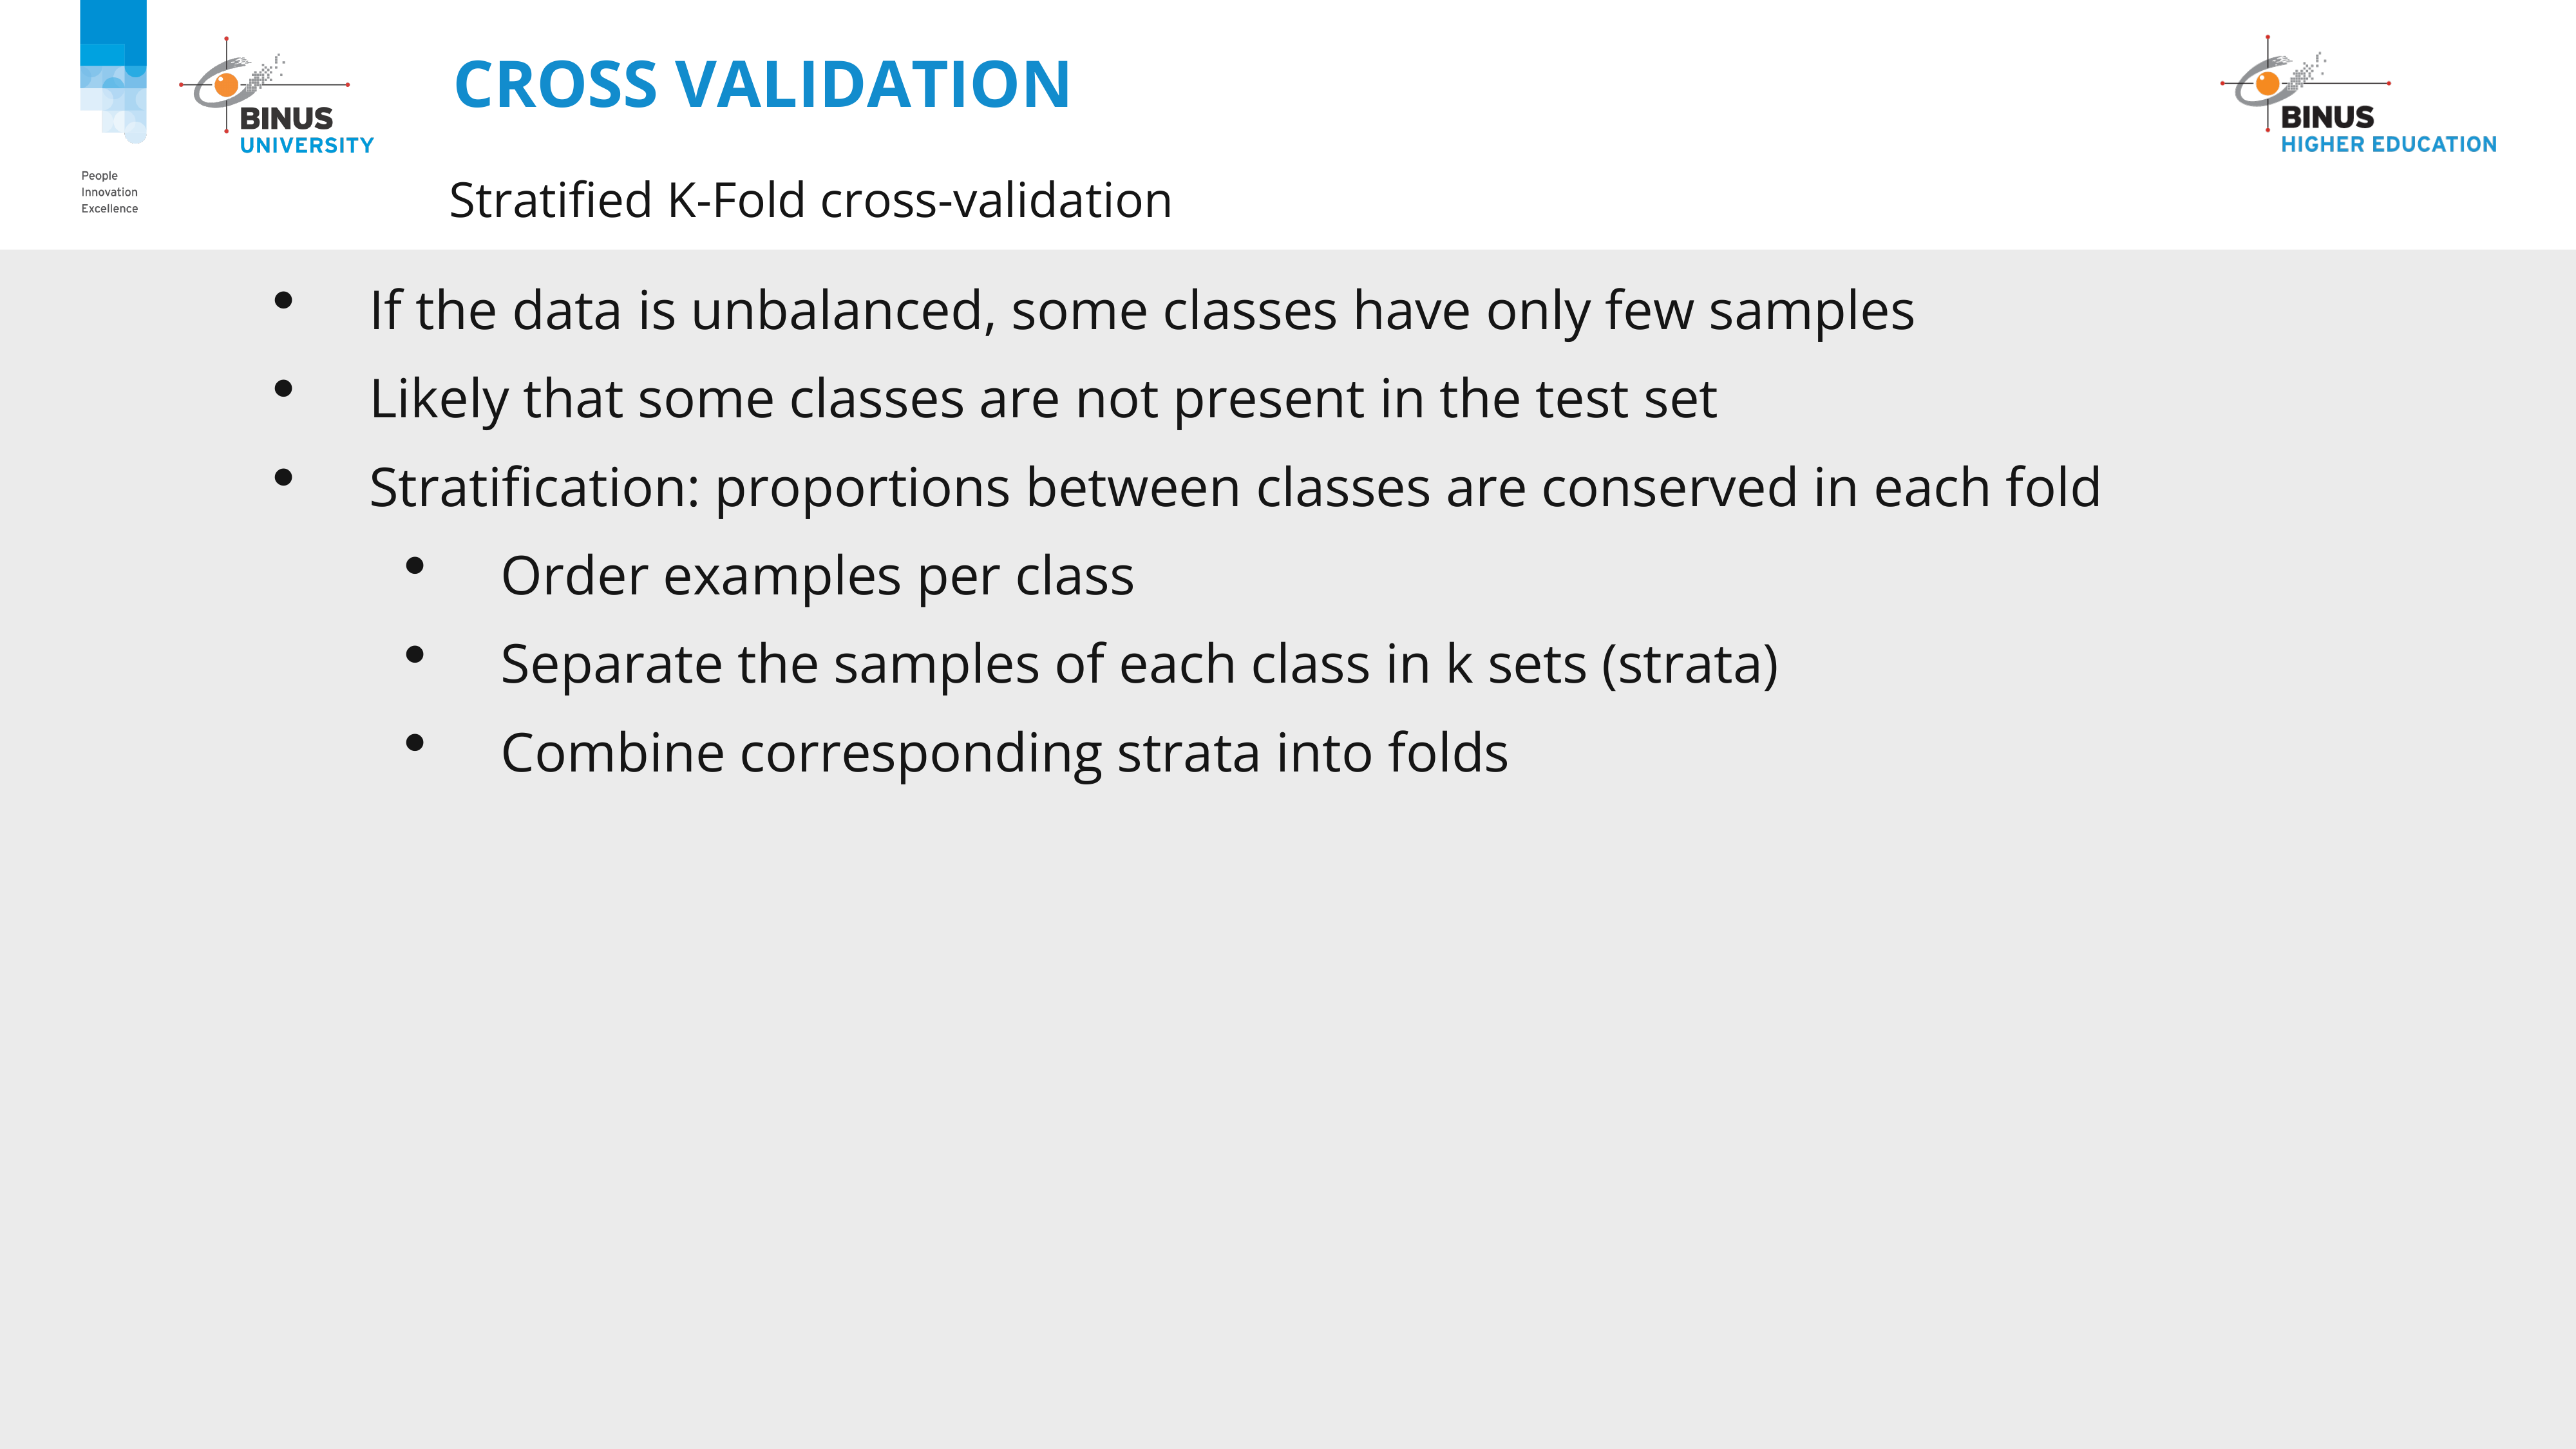

Cross Validation
Stratified K-Fold cross-validation
If the data is unbalanced, some classes have only few samples
Likely that some classes are not present in the test set
Stratification: proportions between classes are conserved in each fold
Order examples per class
Separate the samples of each class in k sets (strata)
Combine corresponding strata into folds